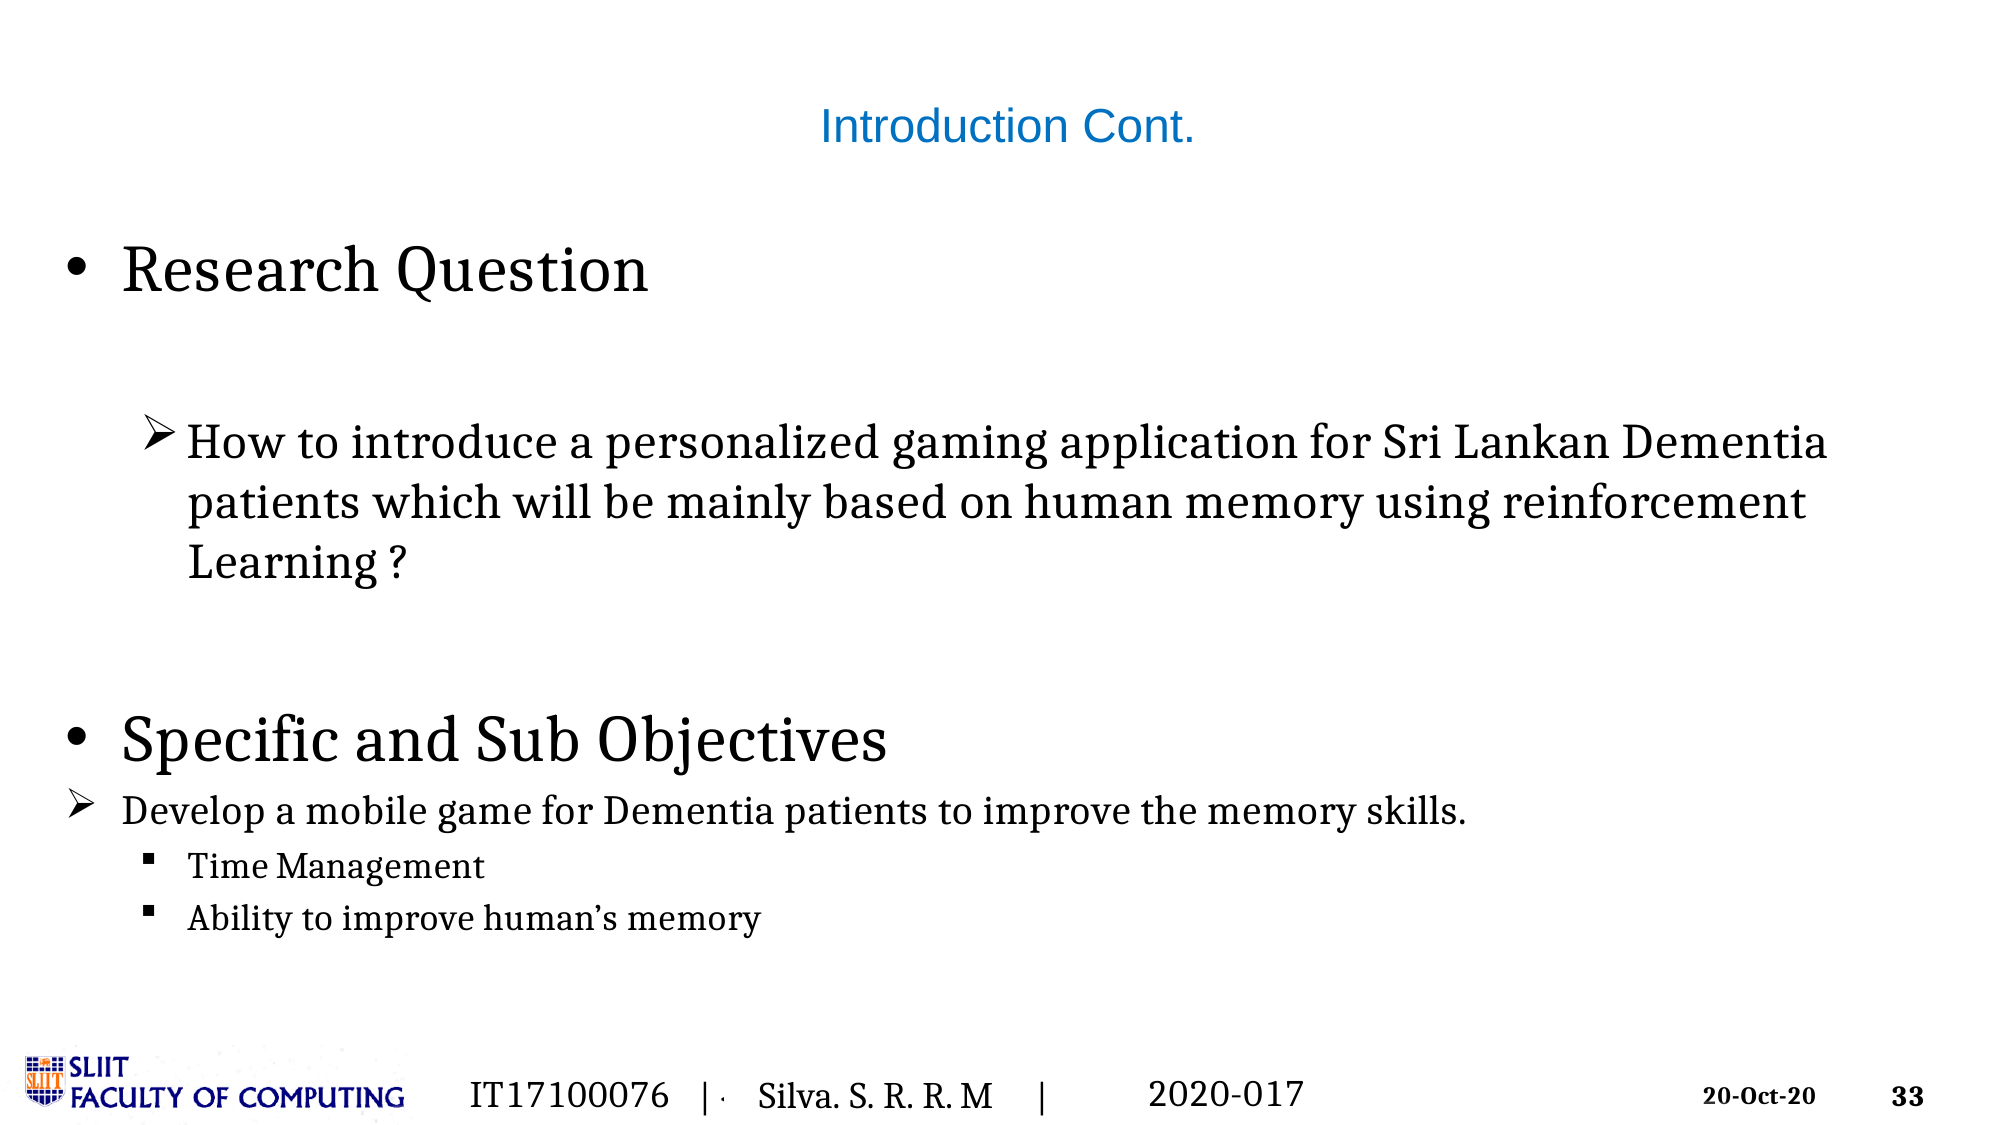

# Introduction Cont.
Research Question

How to introduce a personalized gaming application for Sri Lankan Dementia patients which will be mainly based on human memory using reinforcement Learning ?

Specific and Sub Objectives
Develop a mobile game for Dementia patients to improve the memory skills.
Time Management
Ability to improve human’s memory

2020-017
Silva. S. R. R. M
IT17100076